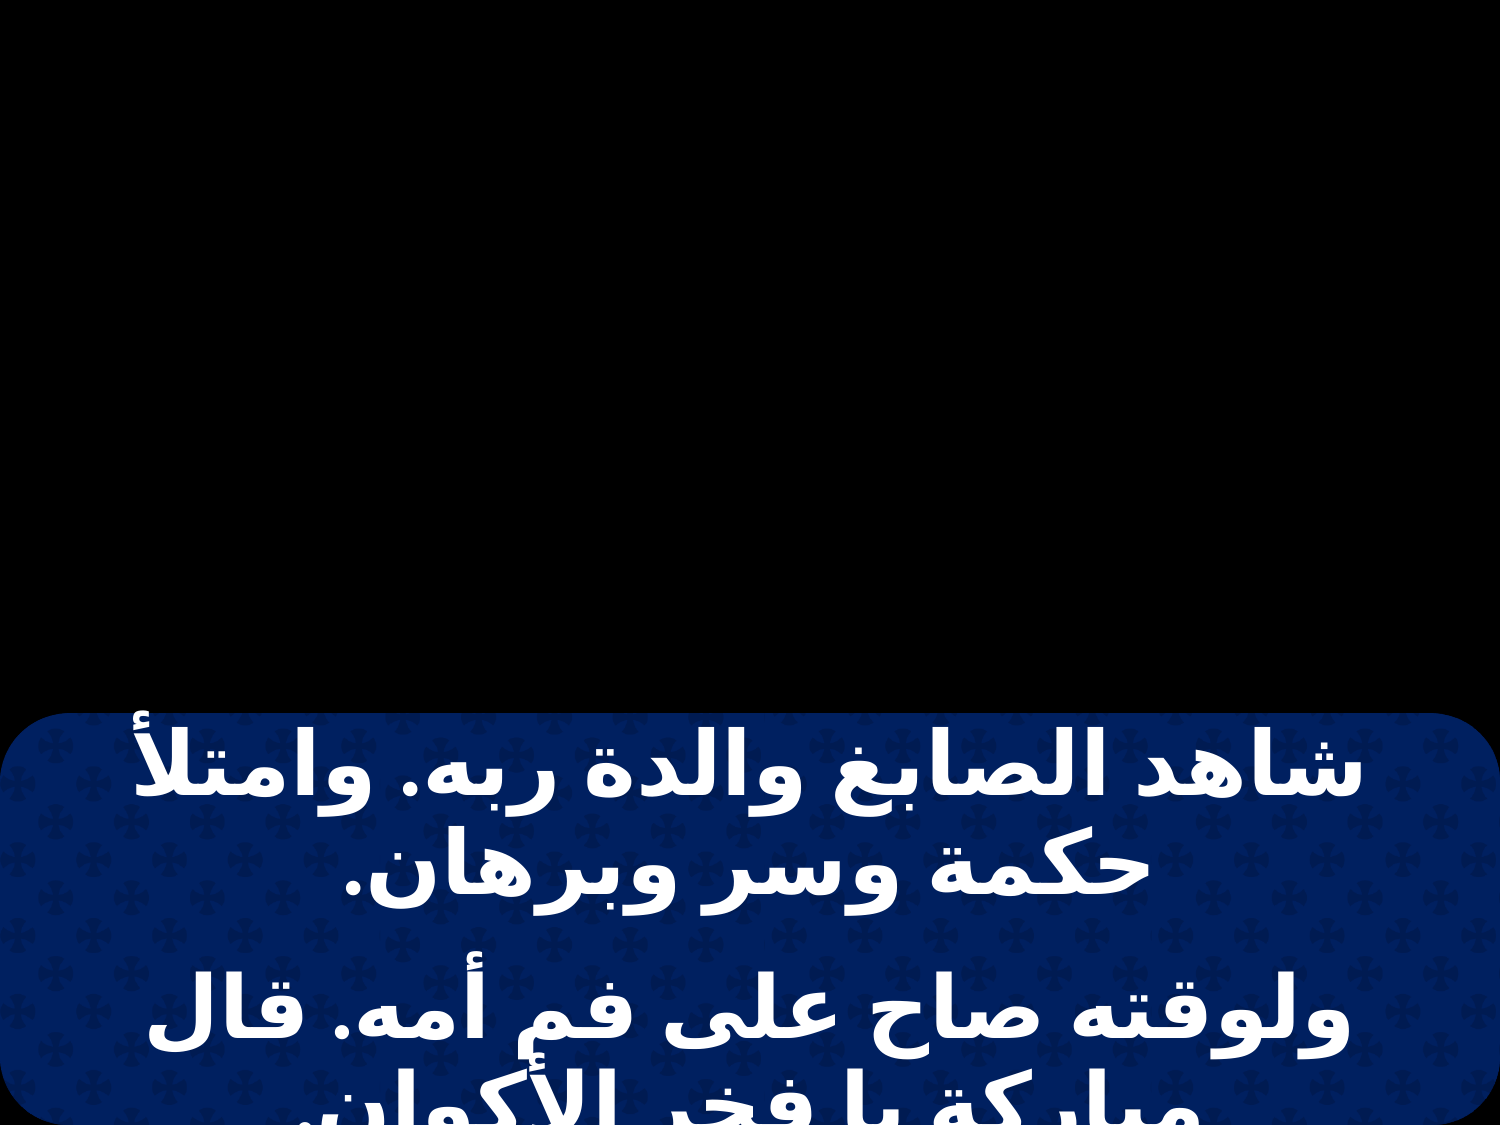

| شاهد الصابغ والدة ربه. وامتلأ حكمة وسر وبرهان. |
| --- |
|  |
| ولوقته صاح على فم أمه. قال مباركة يا فخر الأكوان. |